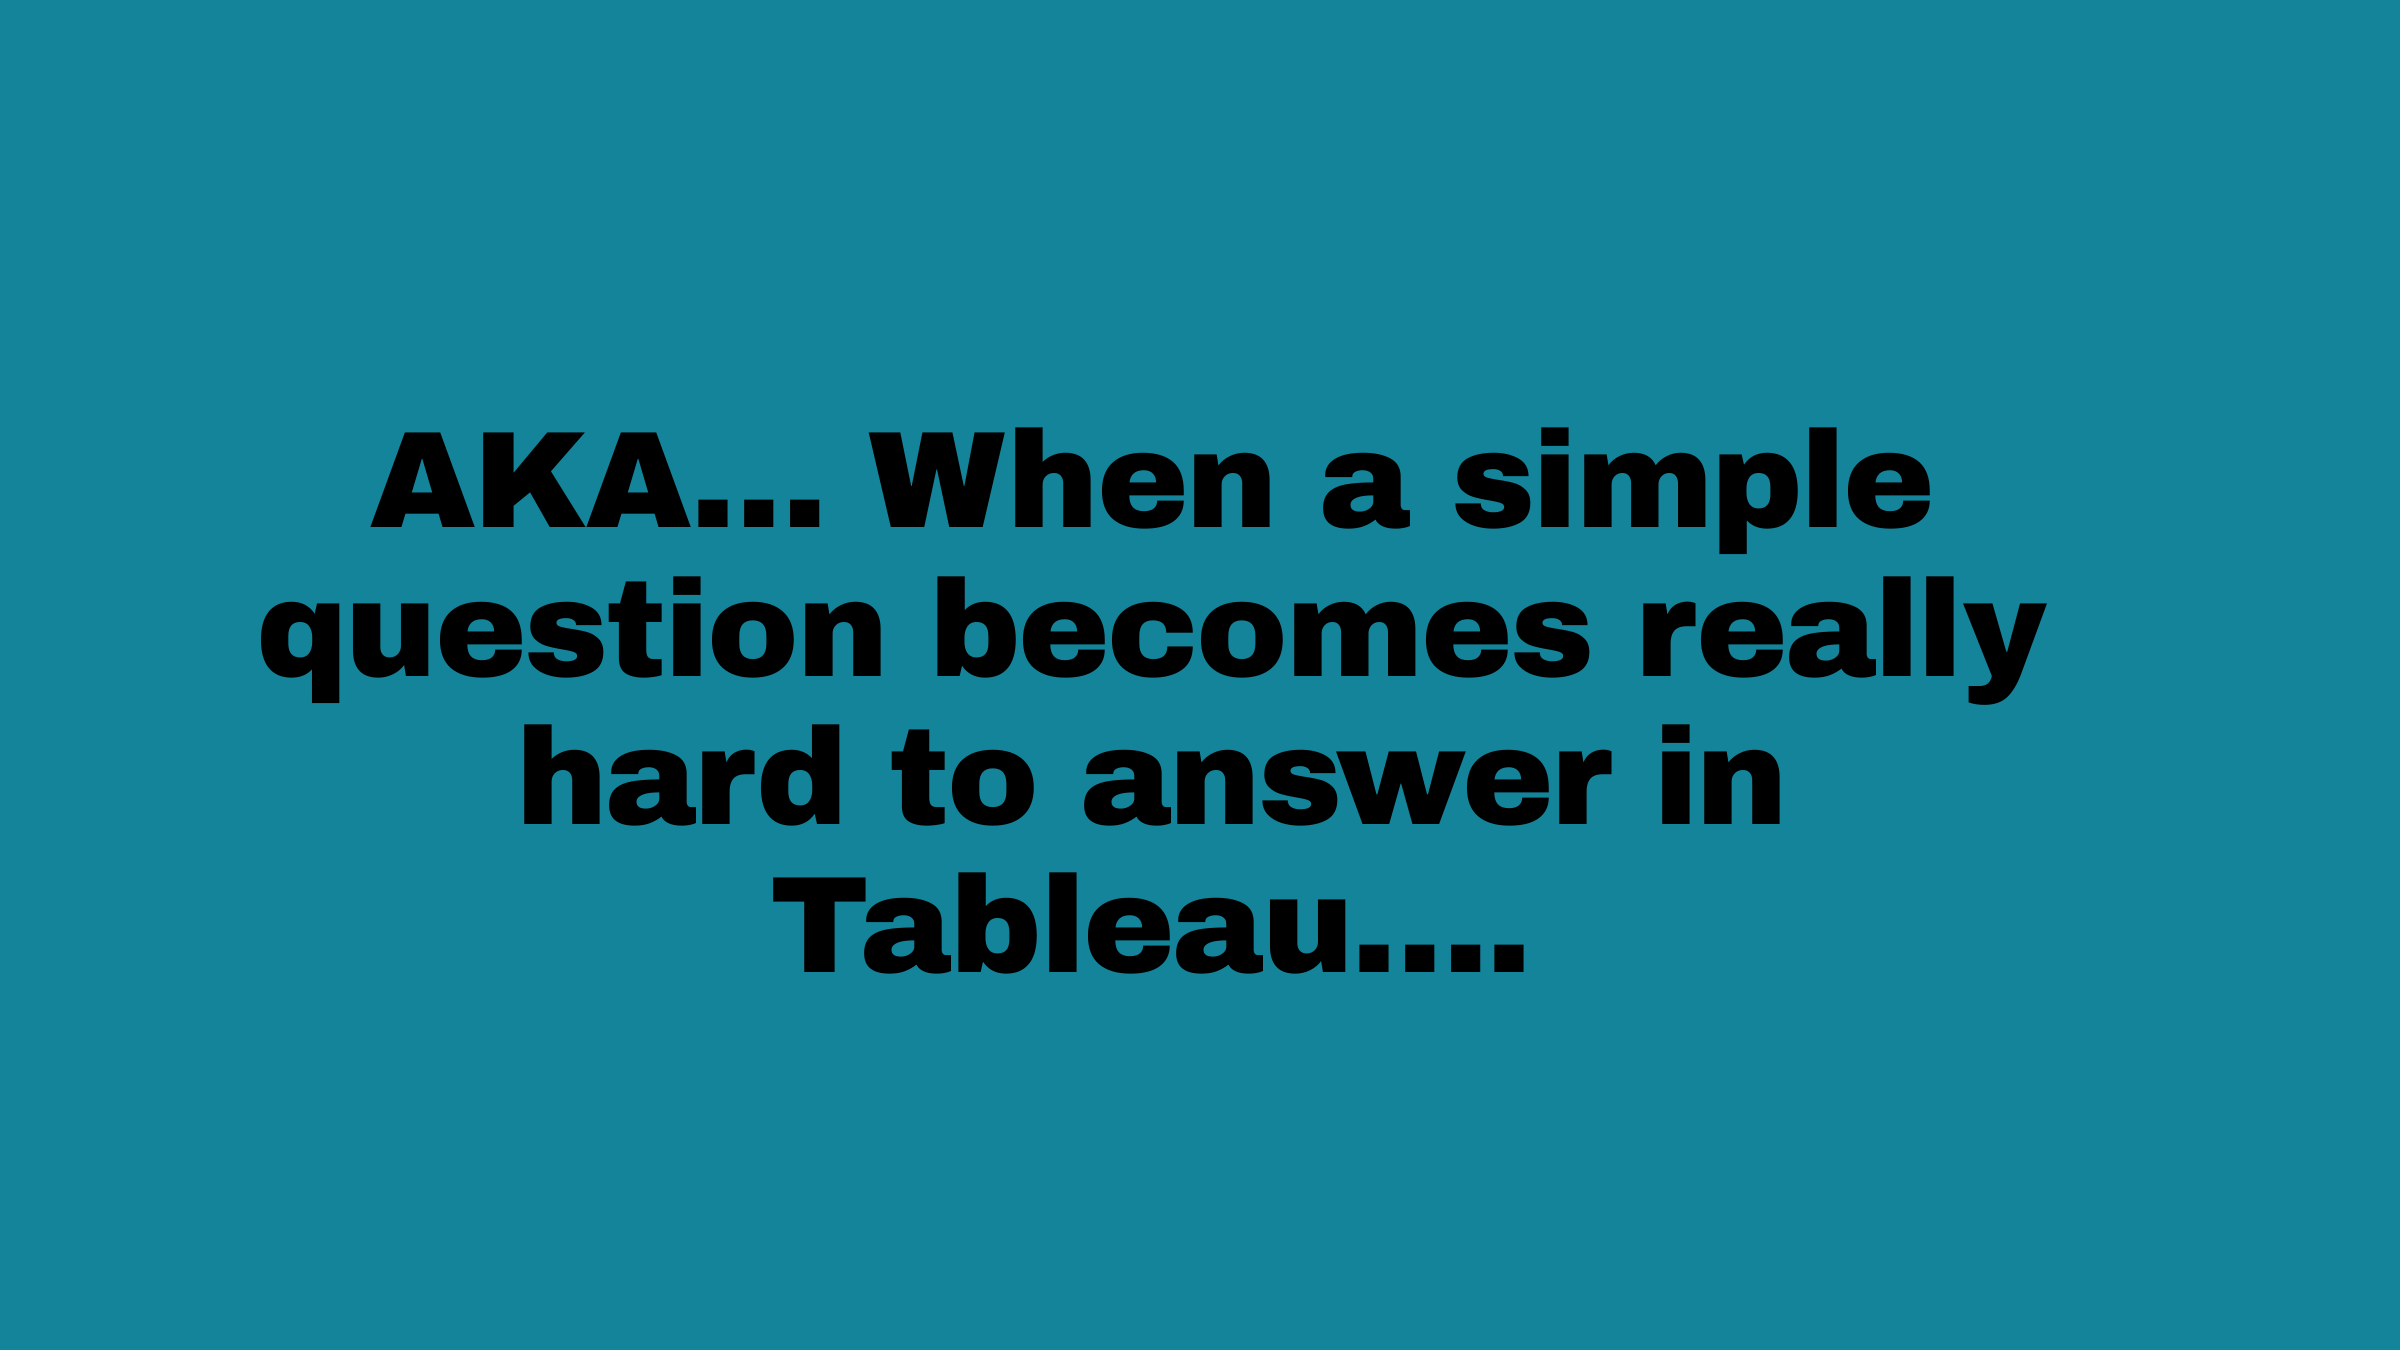

# AKA… When a simple question becomes really hard to answer in Tableau….